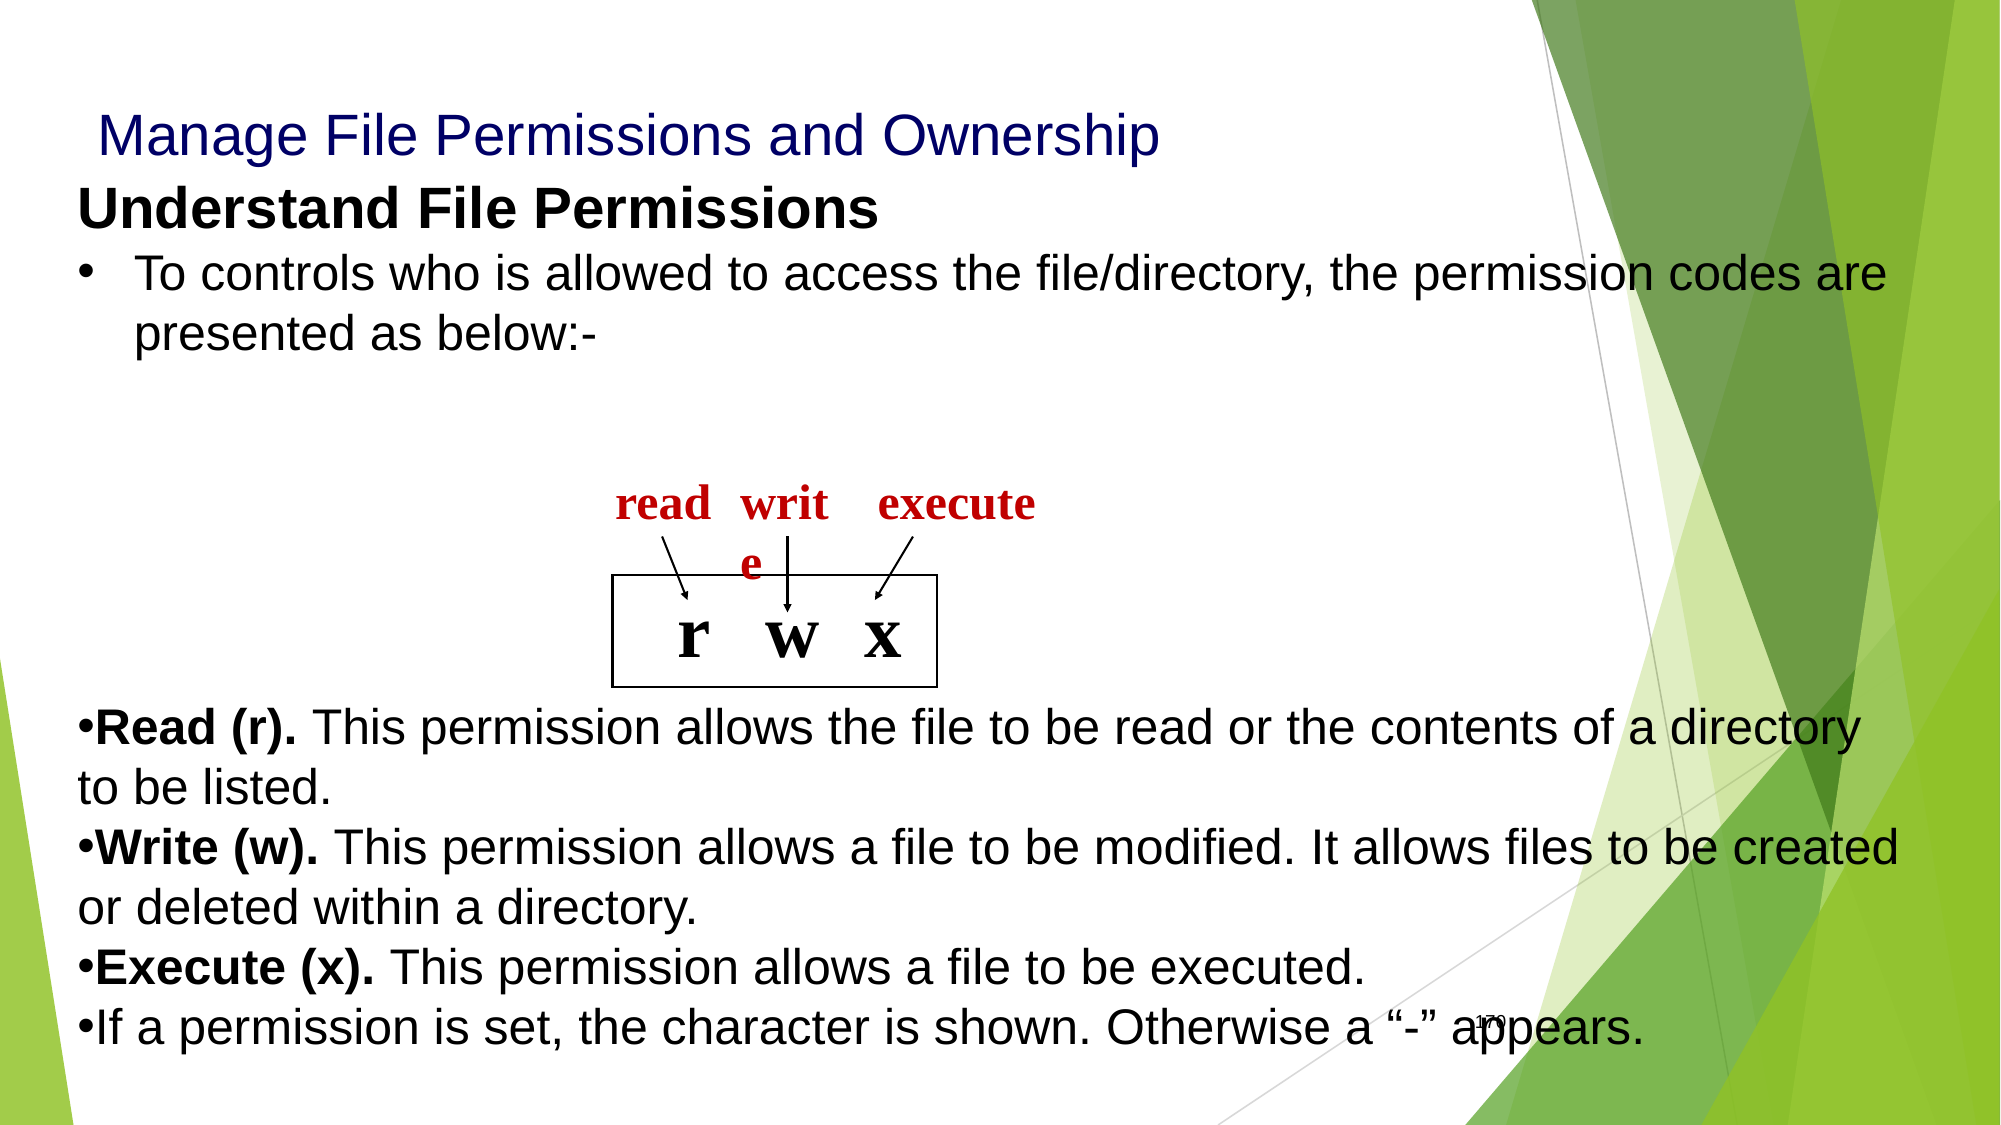

Manage File Permissions and Ownership
Understand File Permissions
To controls who is allowed to access the file/directory, the permission codes are presented as below:-

read
write
execute

r
w
x
Read (r). This permission allows the file to be read or the contents of a directory to be listed.
Write (w). This permission allows a file to be modified. It allows files to be created or deleted within a directory.
Execute (x). This permission allows a file to be executed.
If a permission is set, the character is shown. Otherwise a “-” appears.

170